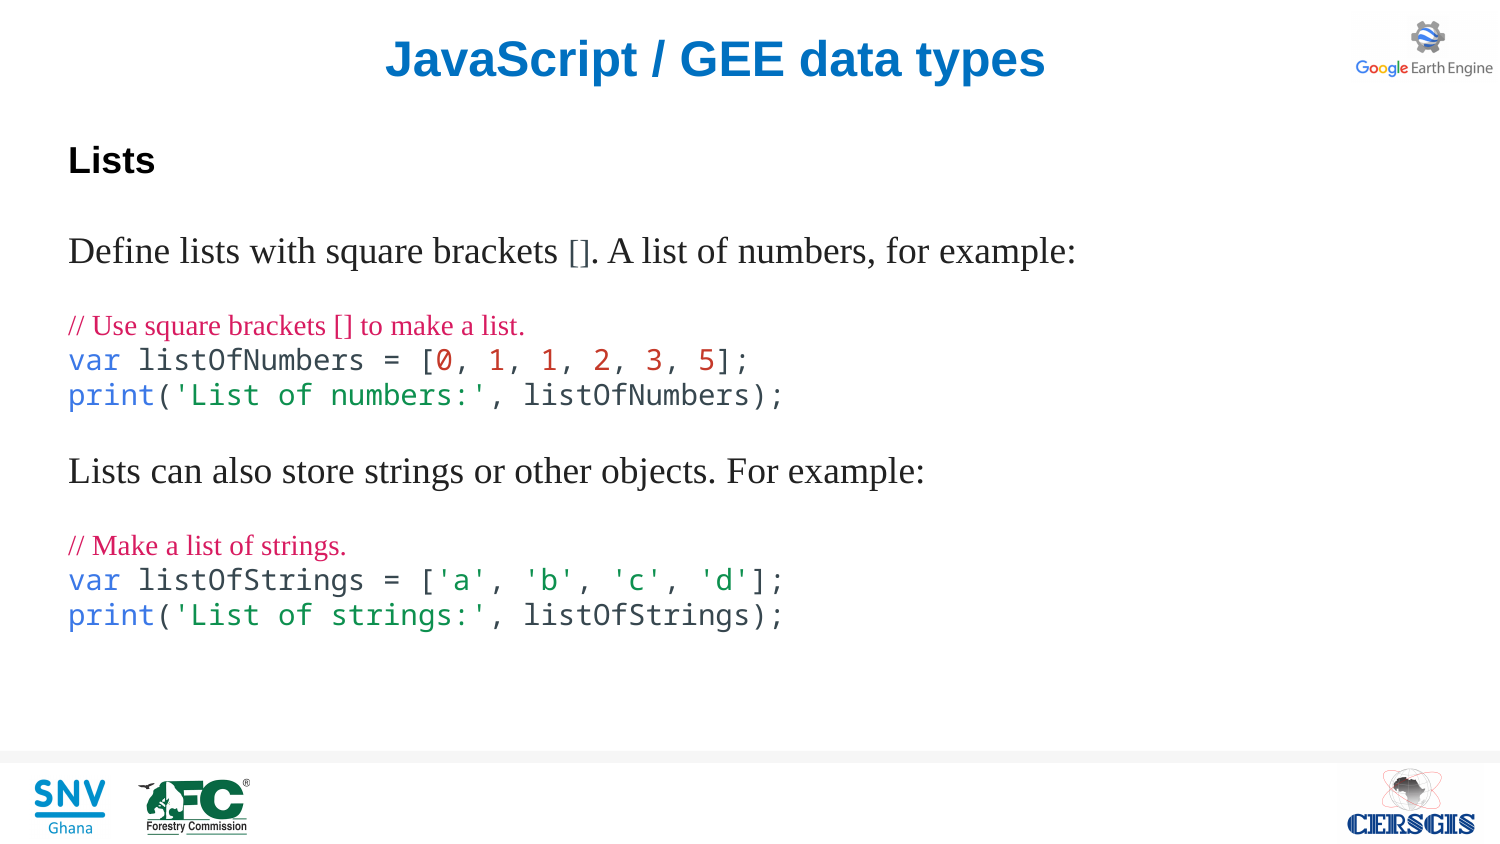

JavaScript / GEE data types
Lists

Define lists with square brackets []. A list of numbers, for example:
// Use square brackets [] to make a list.
var listOfNumbers = [0, 1, 1, 2, 3, 5];
print('List of numbers:', listOfNumbers);
Lists can also store strings or other objects. For example:
// Make a list of strings.
var listOfStrings = ['a', 'b', 'c', 'd'];
print('List of strings:', listOfStrings);